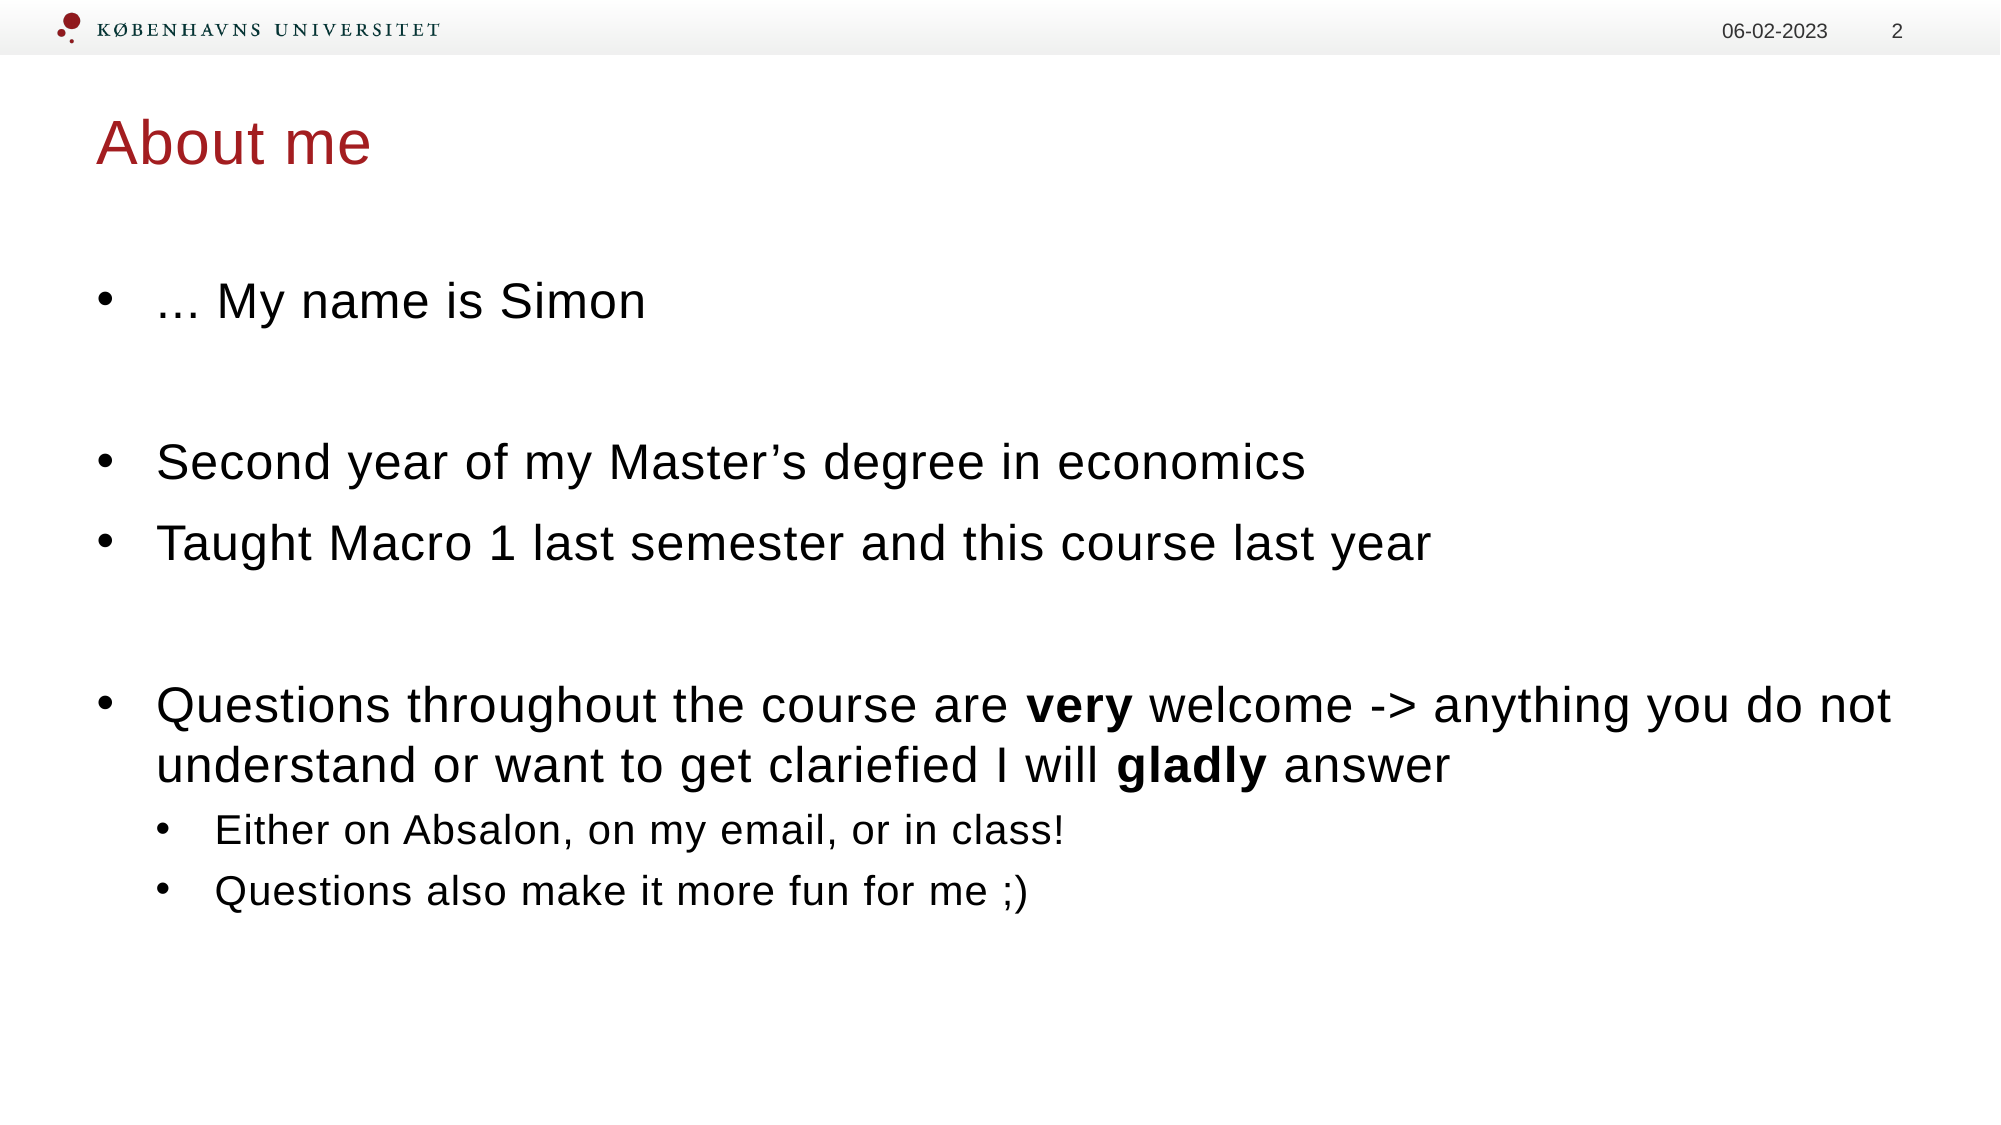

06-02-2023
2
# About me
... My name is Simon

Second year of my Master’s degree in economics
Taught Macro 1 last semester and this course last year

Questions throughout the course are very welcome -> anything you do not understand or want to get clariefied I will gladly answer
Either on Absalon, on my email, or in class!
Questions also make it more fun for me ;)